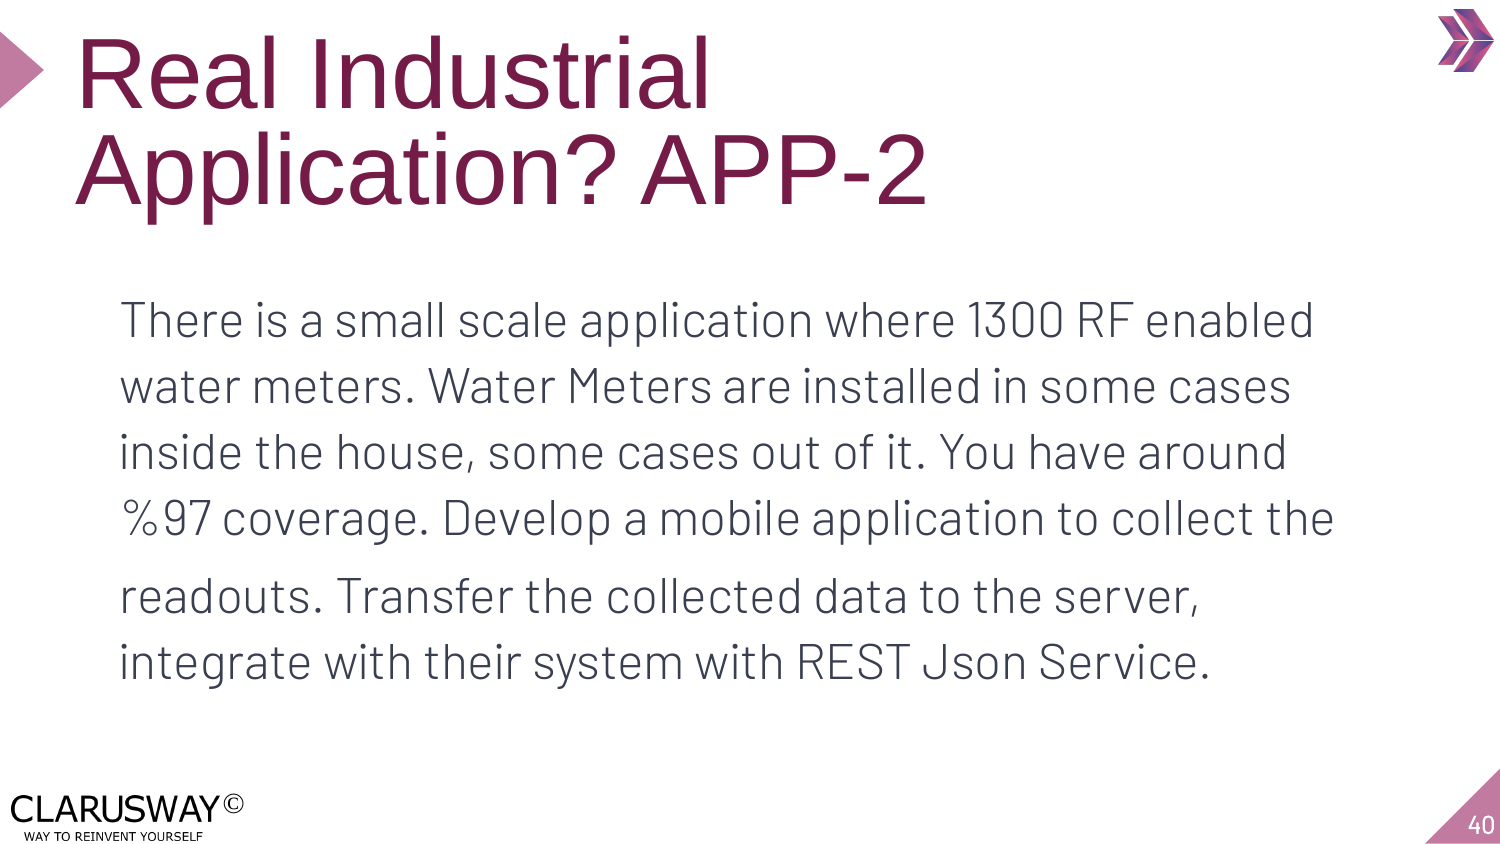

# Real Industrial Application? APP-2
There is a small scale application where 1300 RF enabled water meters. Water Meters are installed in some cases inside the house, some cases out of it. You have around %97 coverage. Develop a mobile application to collect the
readouts. Transfer the collected data to the server, integrate with their system with REST Json Service.
40